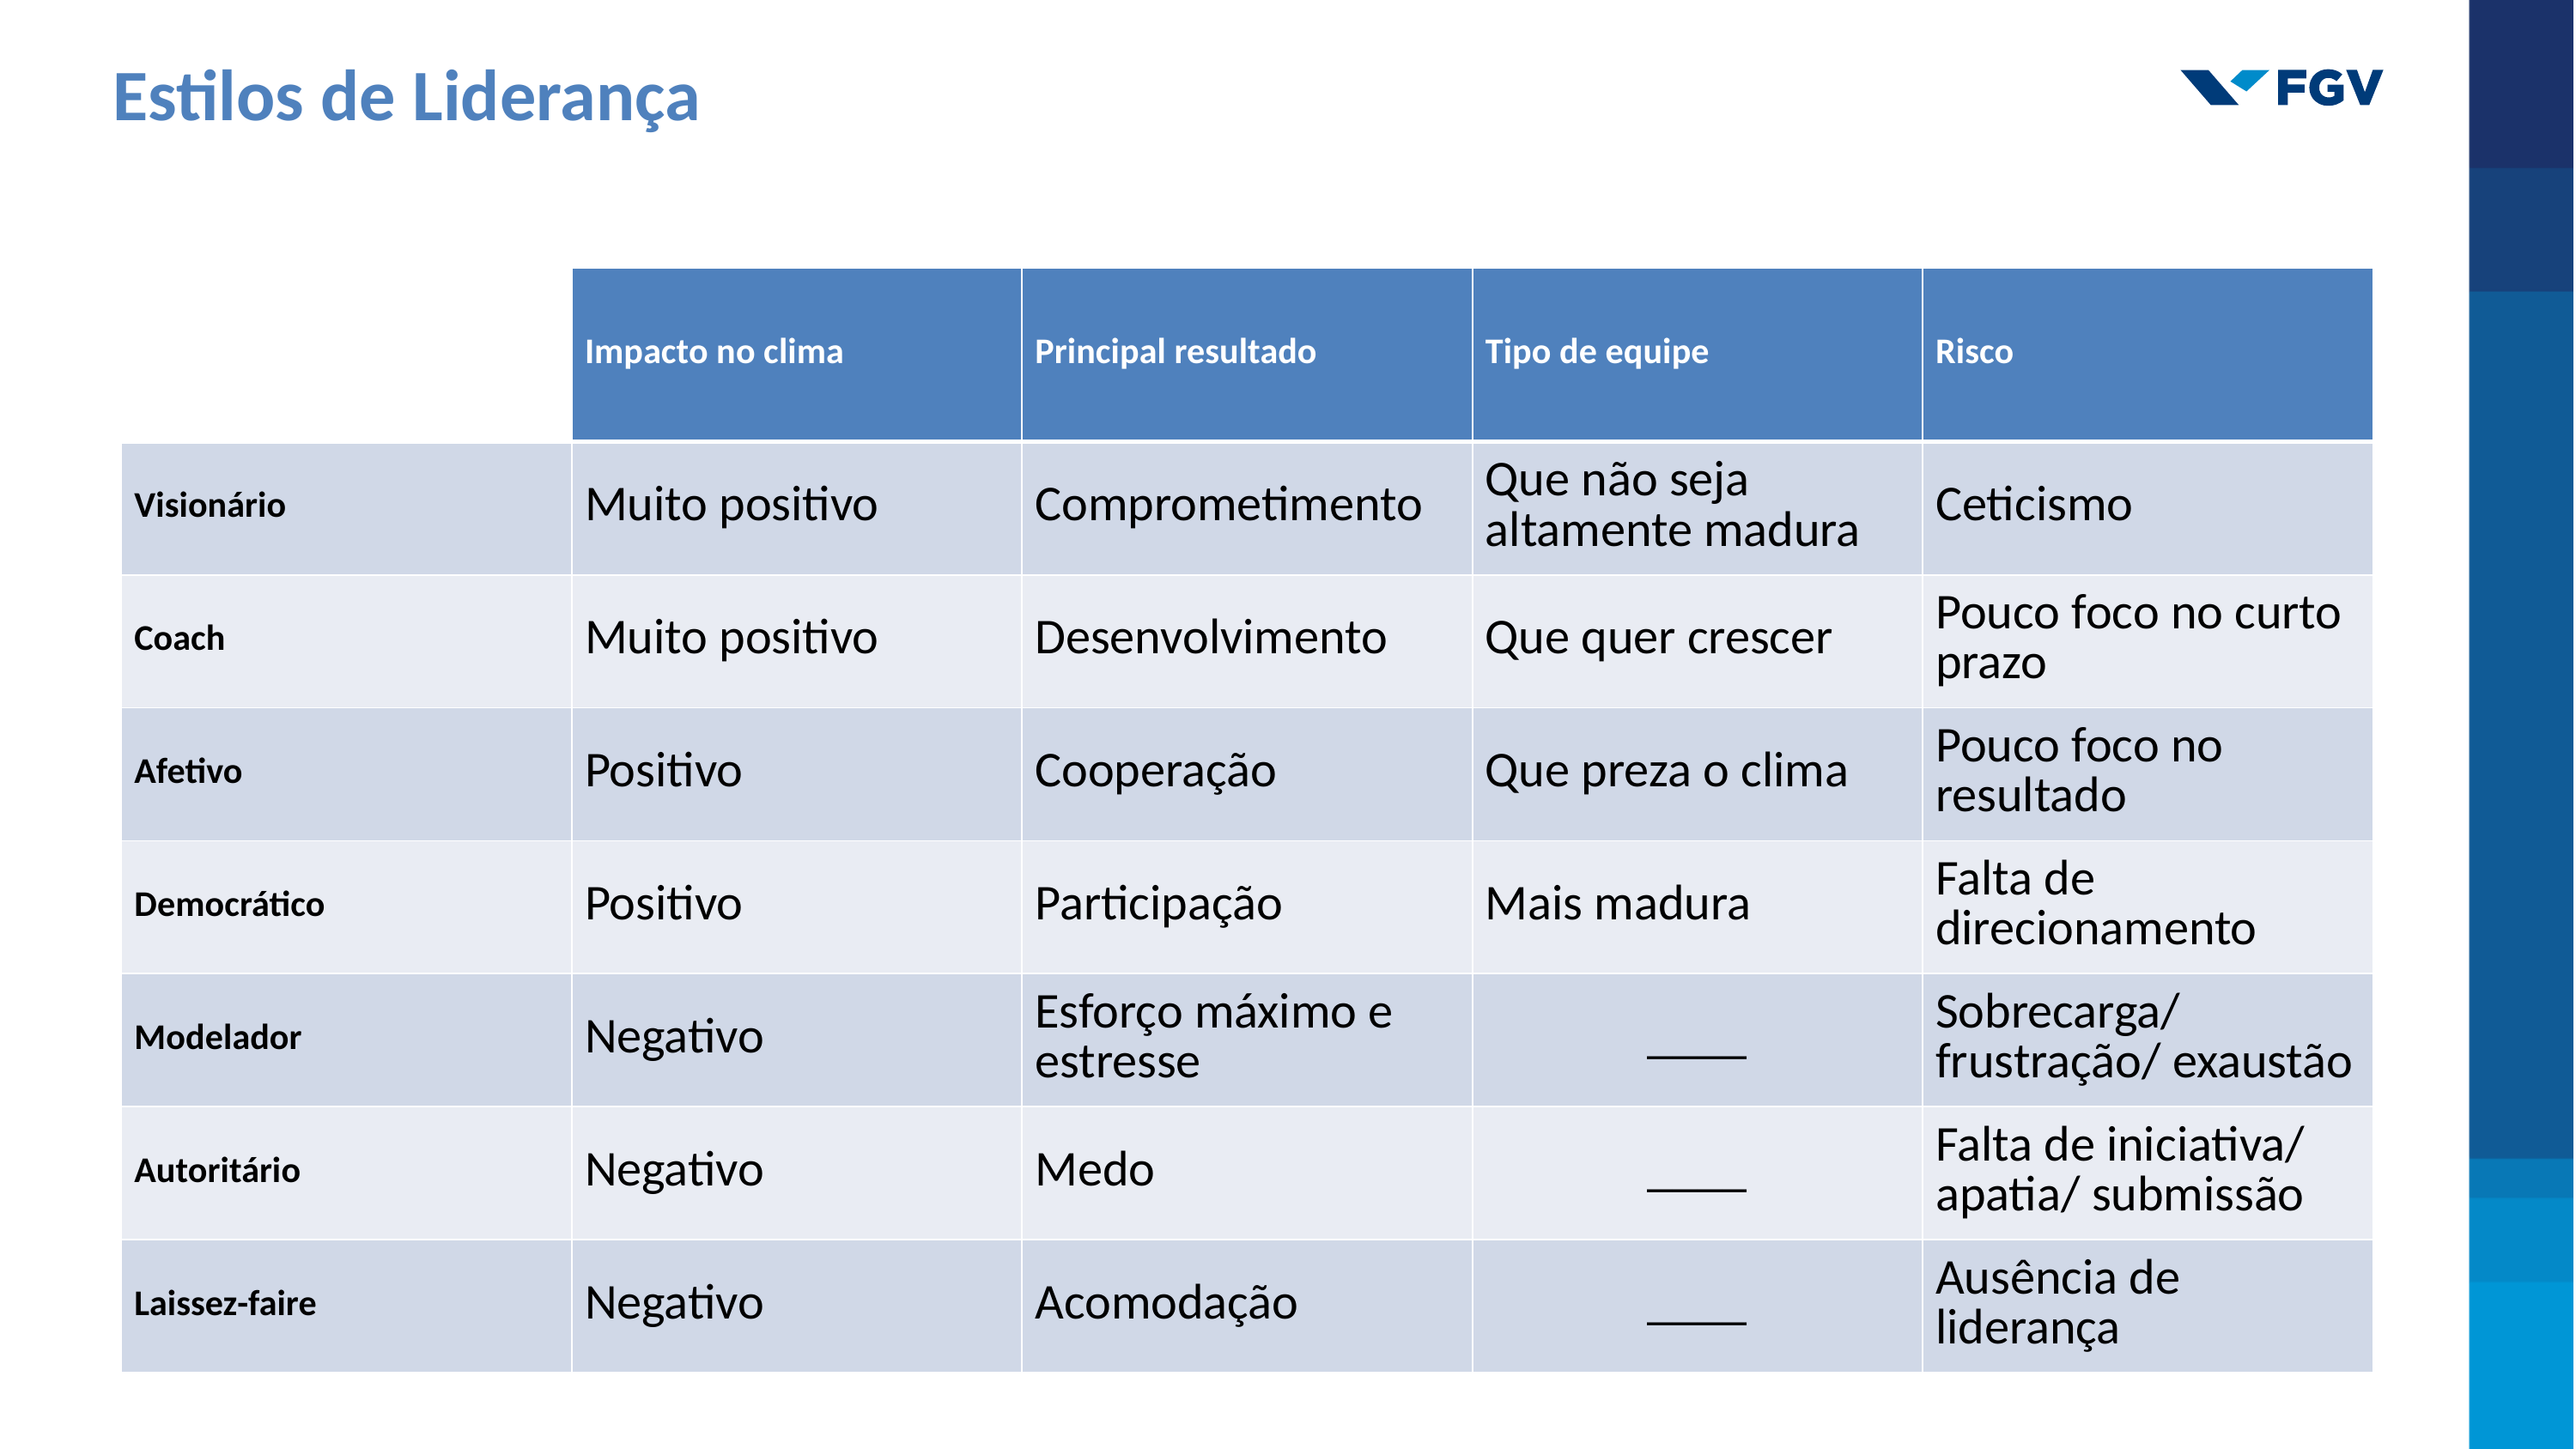

Estilos de Liderança
|  | Impacto no clima | Principal resultado | Tipo de equipe | Risco |
| --- | --- | --- | --- | --- |
| Visionário | Muito positivo | Comprometimento | Que não seja altamente madura | Ceticismo |
| Coach | Muito positivo | Desenvolvimento | Que quer crescer | Pouco foco no curto prazo |
| Afetivo | Positivo | Cooperação | Que preza o clima | Pouco foco no resultado |
| Democrático | Positivo | Participação | Mais madura | Falta de direcionamento |
| Modelador | Negativo | Esforço máximo e estresse | \_\_\_\_ | Sobrecarga/ frustração/ exaustão |
| Autoritário | Negativo | Medo | \_\_\_\_ | Falta de iniciativa/ apatia/ submissão |
| Laissez-faire | Negativo | Acomodação | \_\_\_\_ | Ausência de liderança |